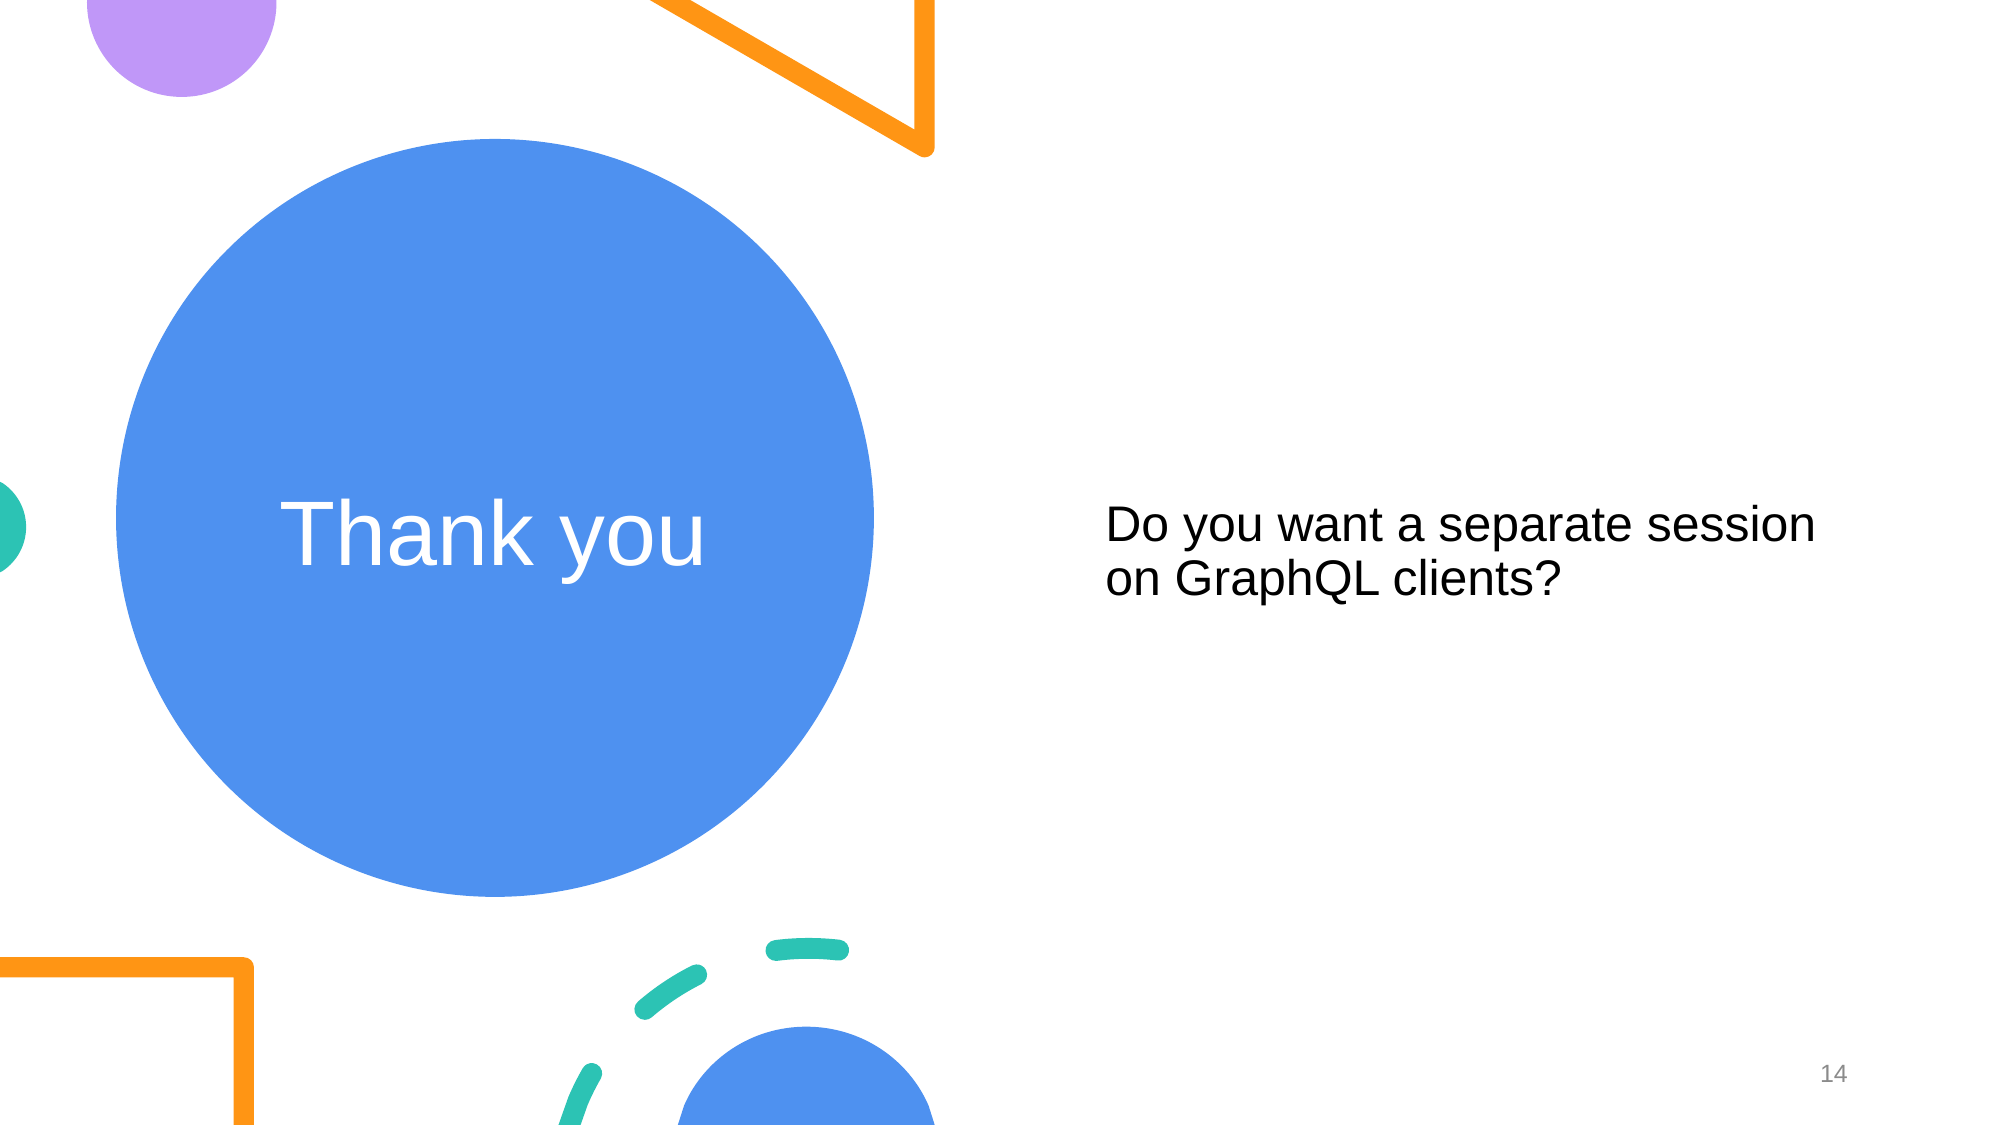

# Thank you
Do you want a separate session on GraphQL clients?
14